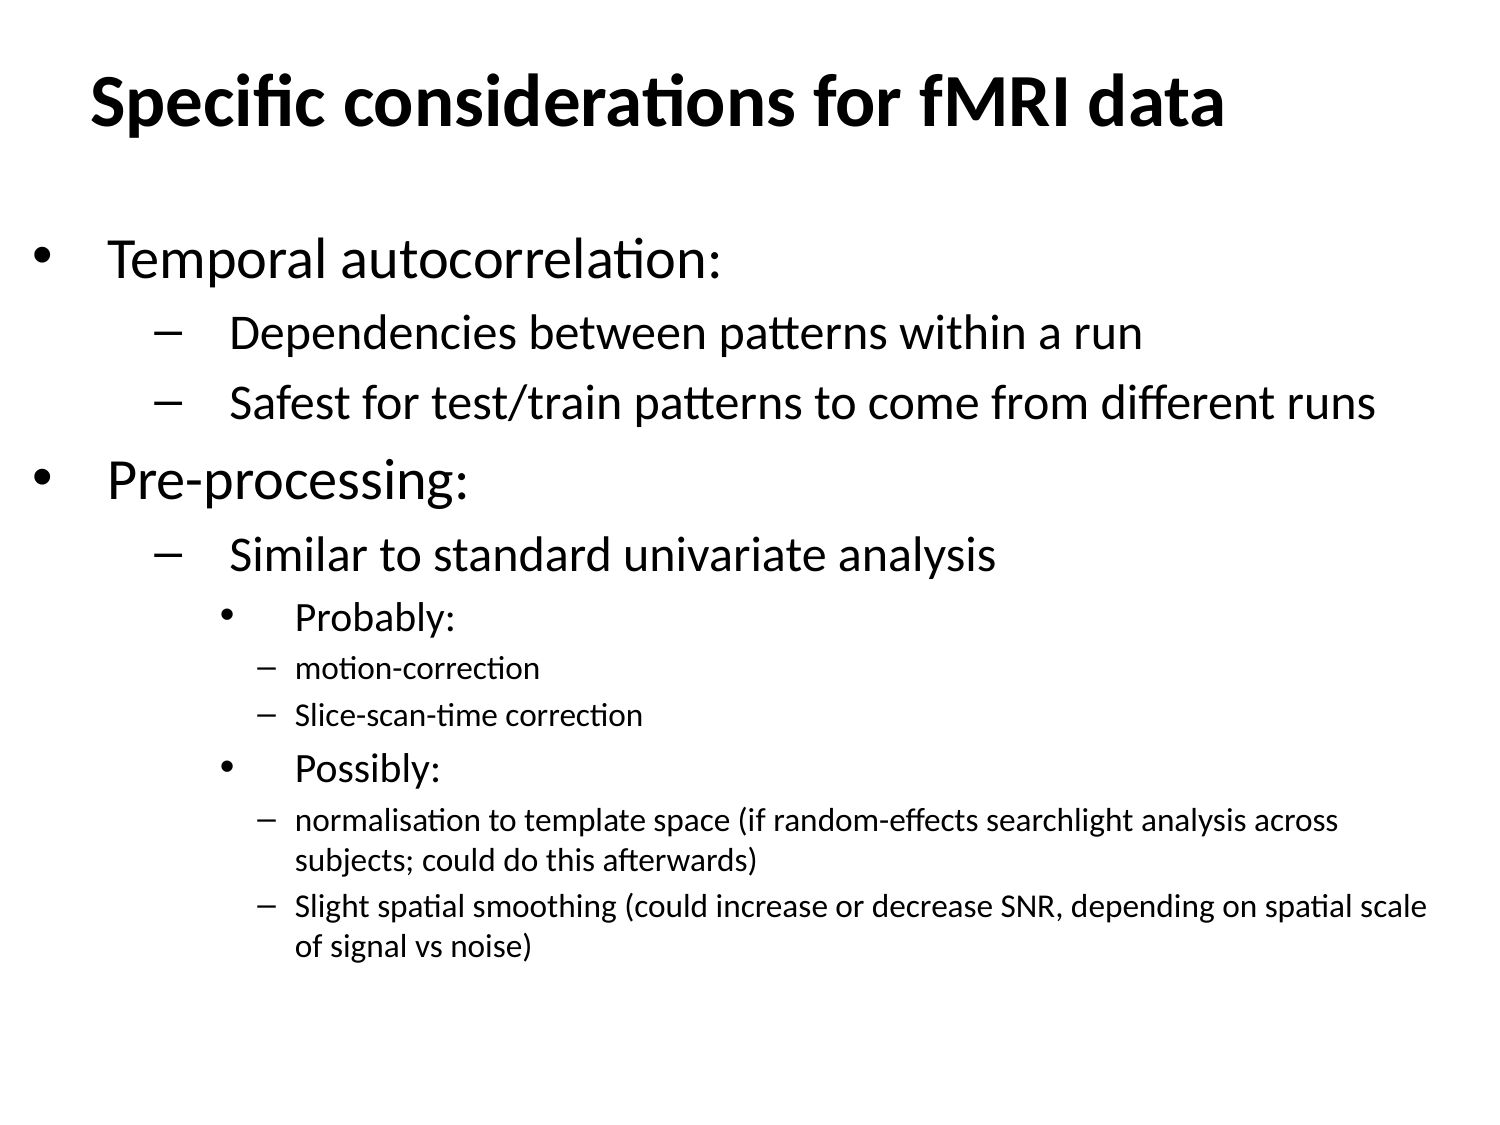

# Specific considerations for fMRI data
Temporal autocorrelation:
Dependencies between patterns within a run
Safest for test/train patterns to come from different runs
Pre-processing:
Similar to standard univariate analysis
Probably:
motion-correction
Slice-scan-time correction
Possibly:
normalisation to template space (if random-effects searchlight analysis across subjects; could do this afterwards)
Slight spatial smoothing (could increase or decrease SNR, depending on spatial scale of signal vs noise)